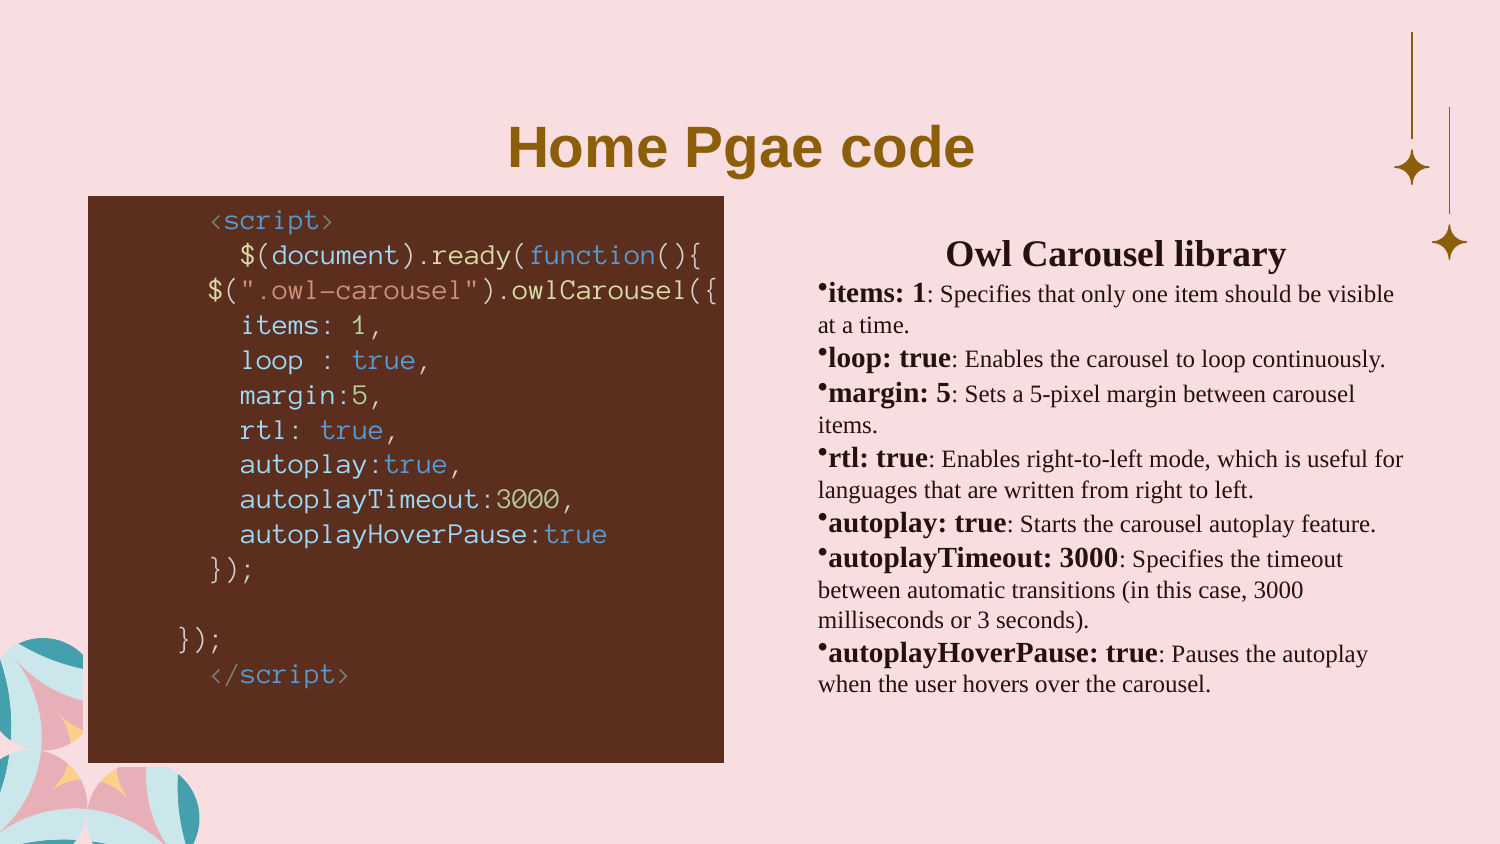

# Home Pgae code
  <script>
    $(document).ready(function(){
  $(".owl-carousel").owlCarousel({
    items: 1,
    loop : true,
    margin:5,
    rtl: true,
    autoplay:true,
    autoplayTimeout:3000,
    autoplayHoverPause:true
  });

});
  </script>
Owl Carousel library
items: 1: Specifies that only one item should be visible at a time.
loop: true: Enables the carousel to loop continuously.
margin: 5: Sets a 5-pixel margin between carousel items.
rtl: true: Enables right-to-left mode, which is useful for languages that are written from right to left.
autoplay: true: Starts the carousel autoplay feature.
autoplayTimeout: 3000: Specifies the timeout between automatic transitions (in this case, 3000 milliseconds or 3 seconds).
autoplayHoverPause: true: Pauses the autoplay when the user hovers over the carousel.